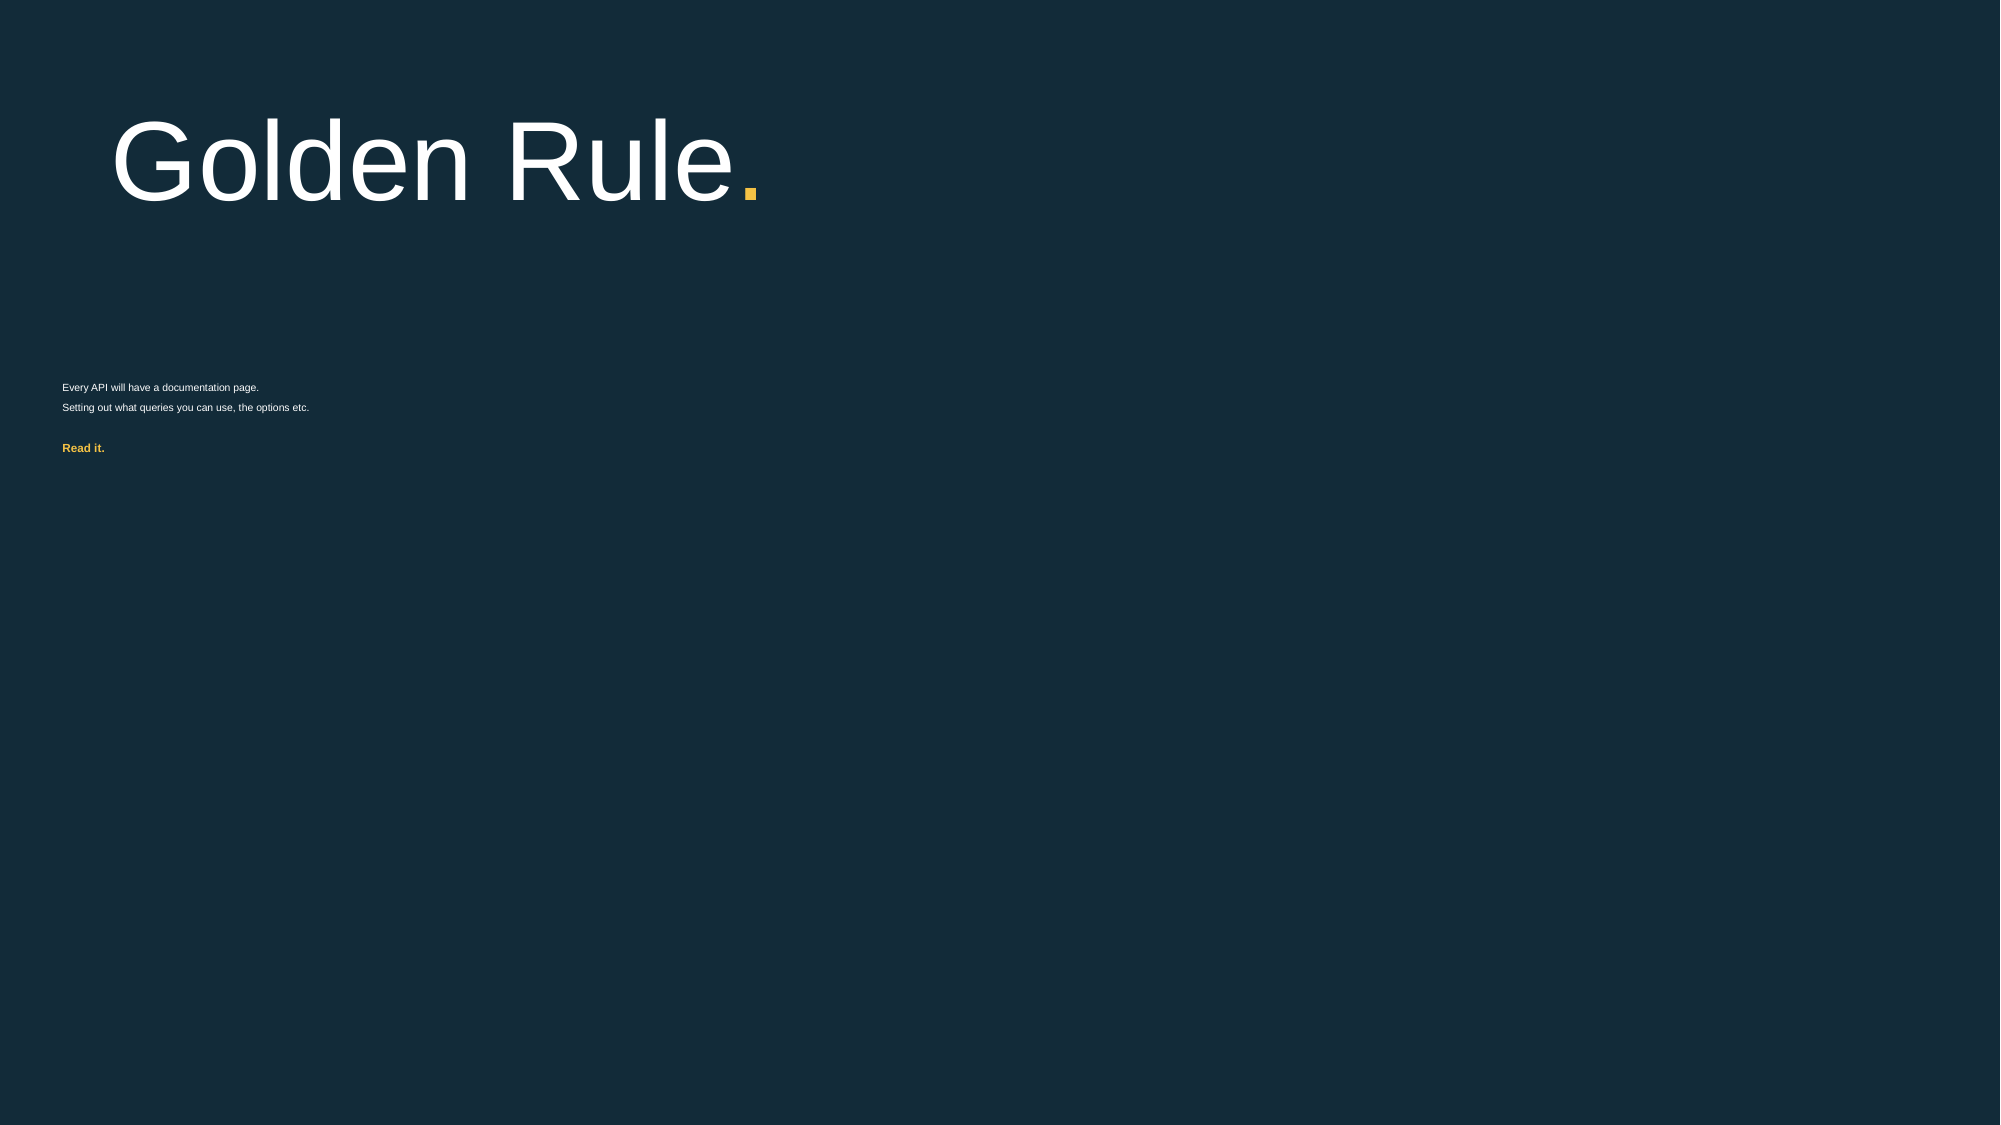

# Golden Rule.
Every API will have a documentation page.
Setting out what queries you can use, the options etc.

Read it.